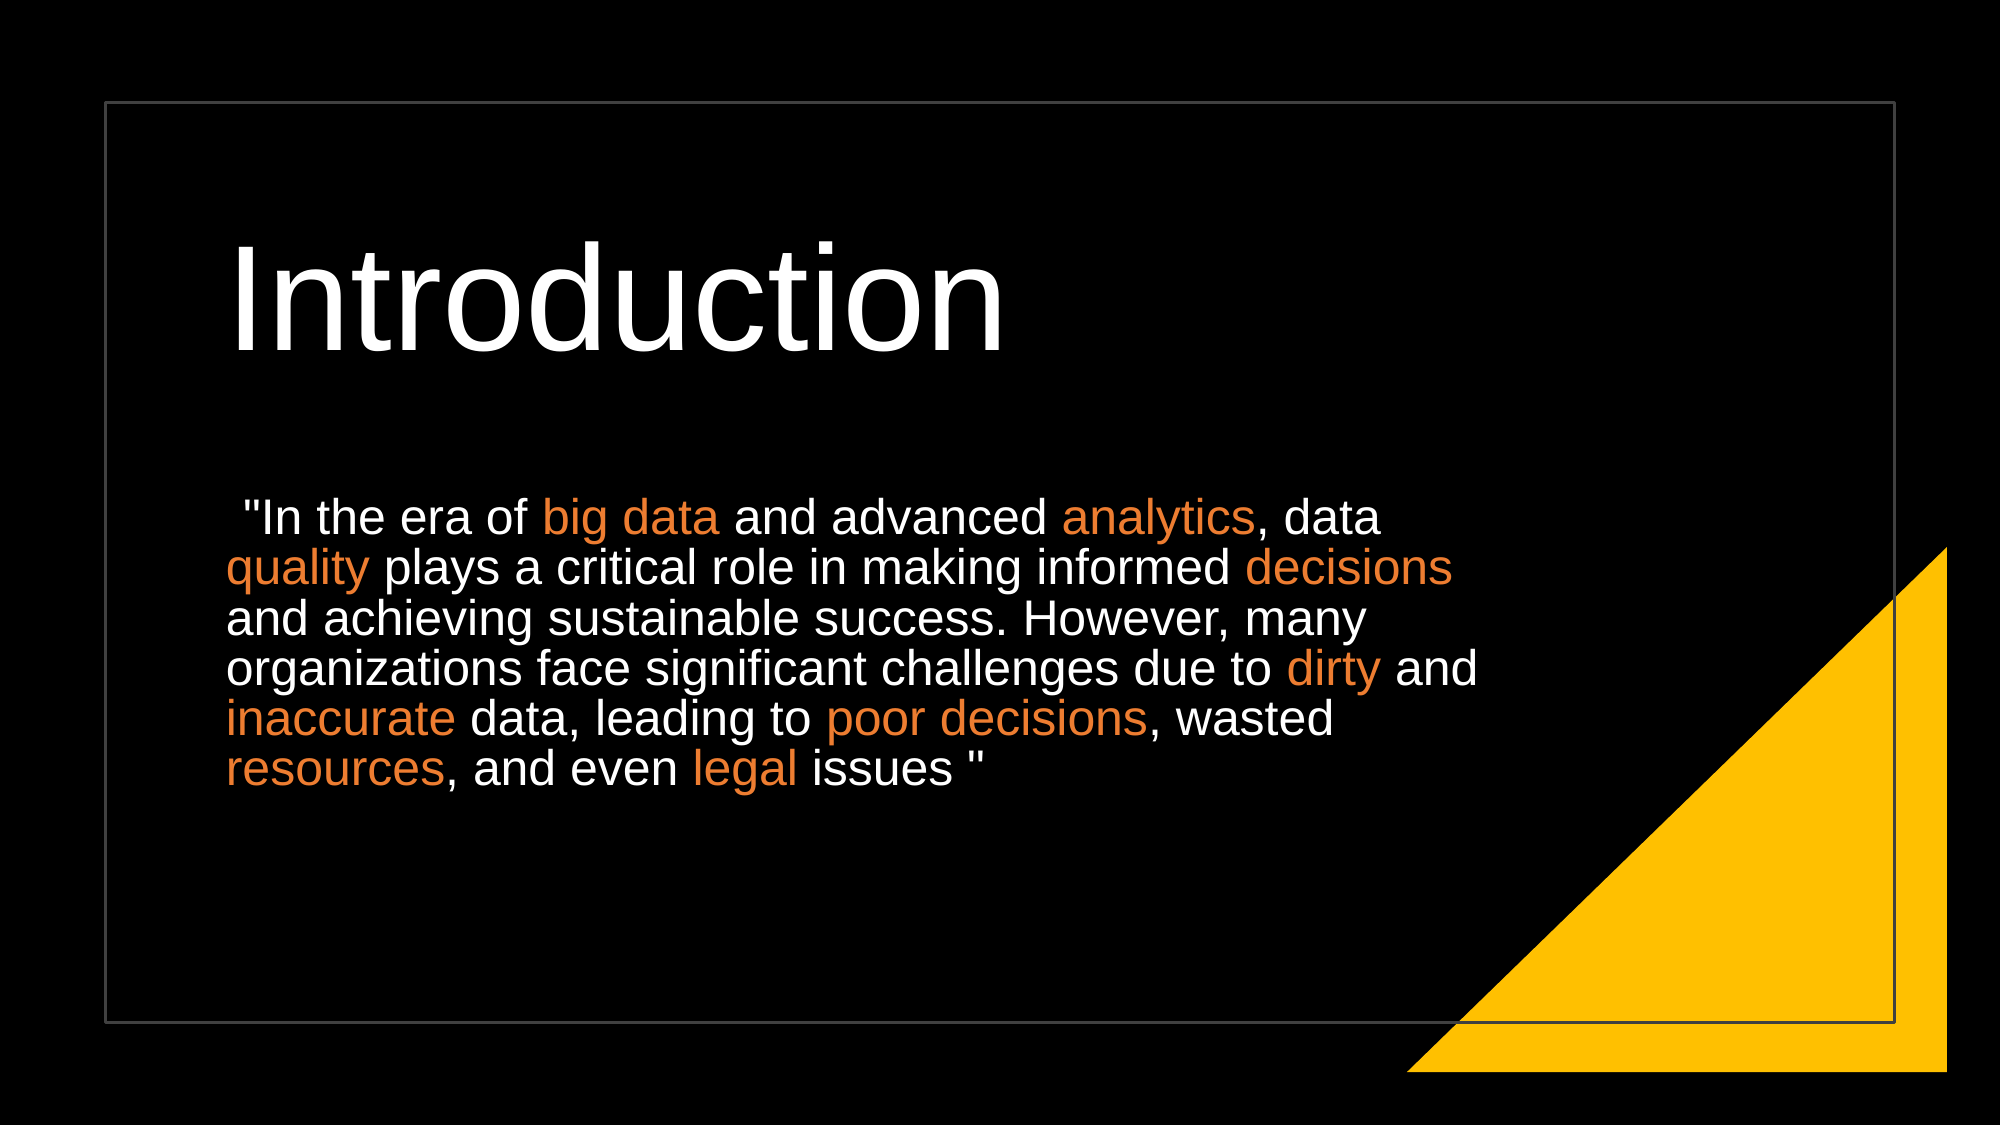

Introduction
"In the era of big data and advanced analytics, data quality plays a critical role in making informed decisions and achieving sustainable success. However, many organizations face significant challenges due to dirty and inaccurate data, leading to poor decisions, wasted resources, and even legal issues "